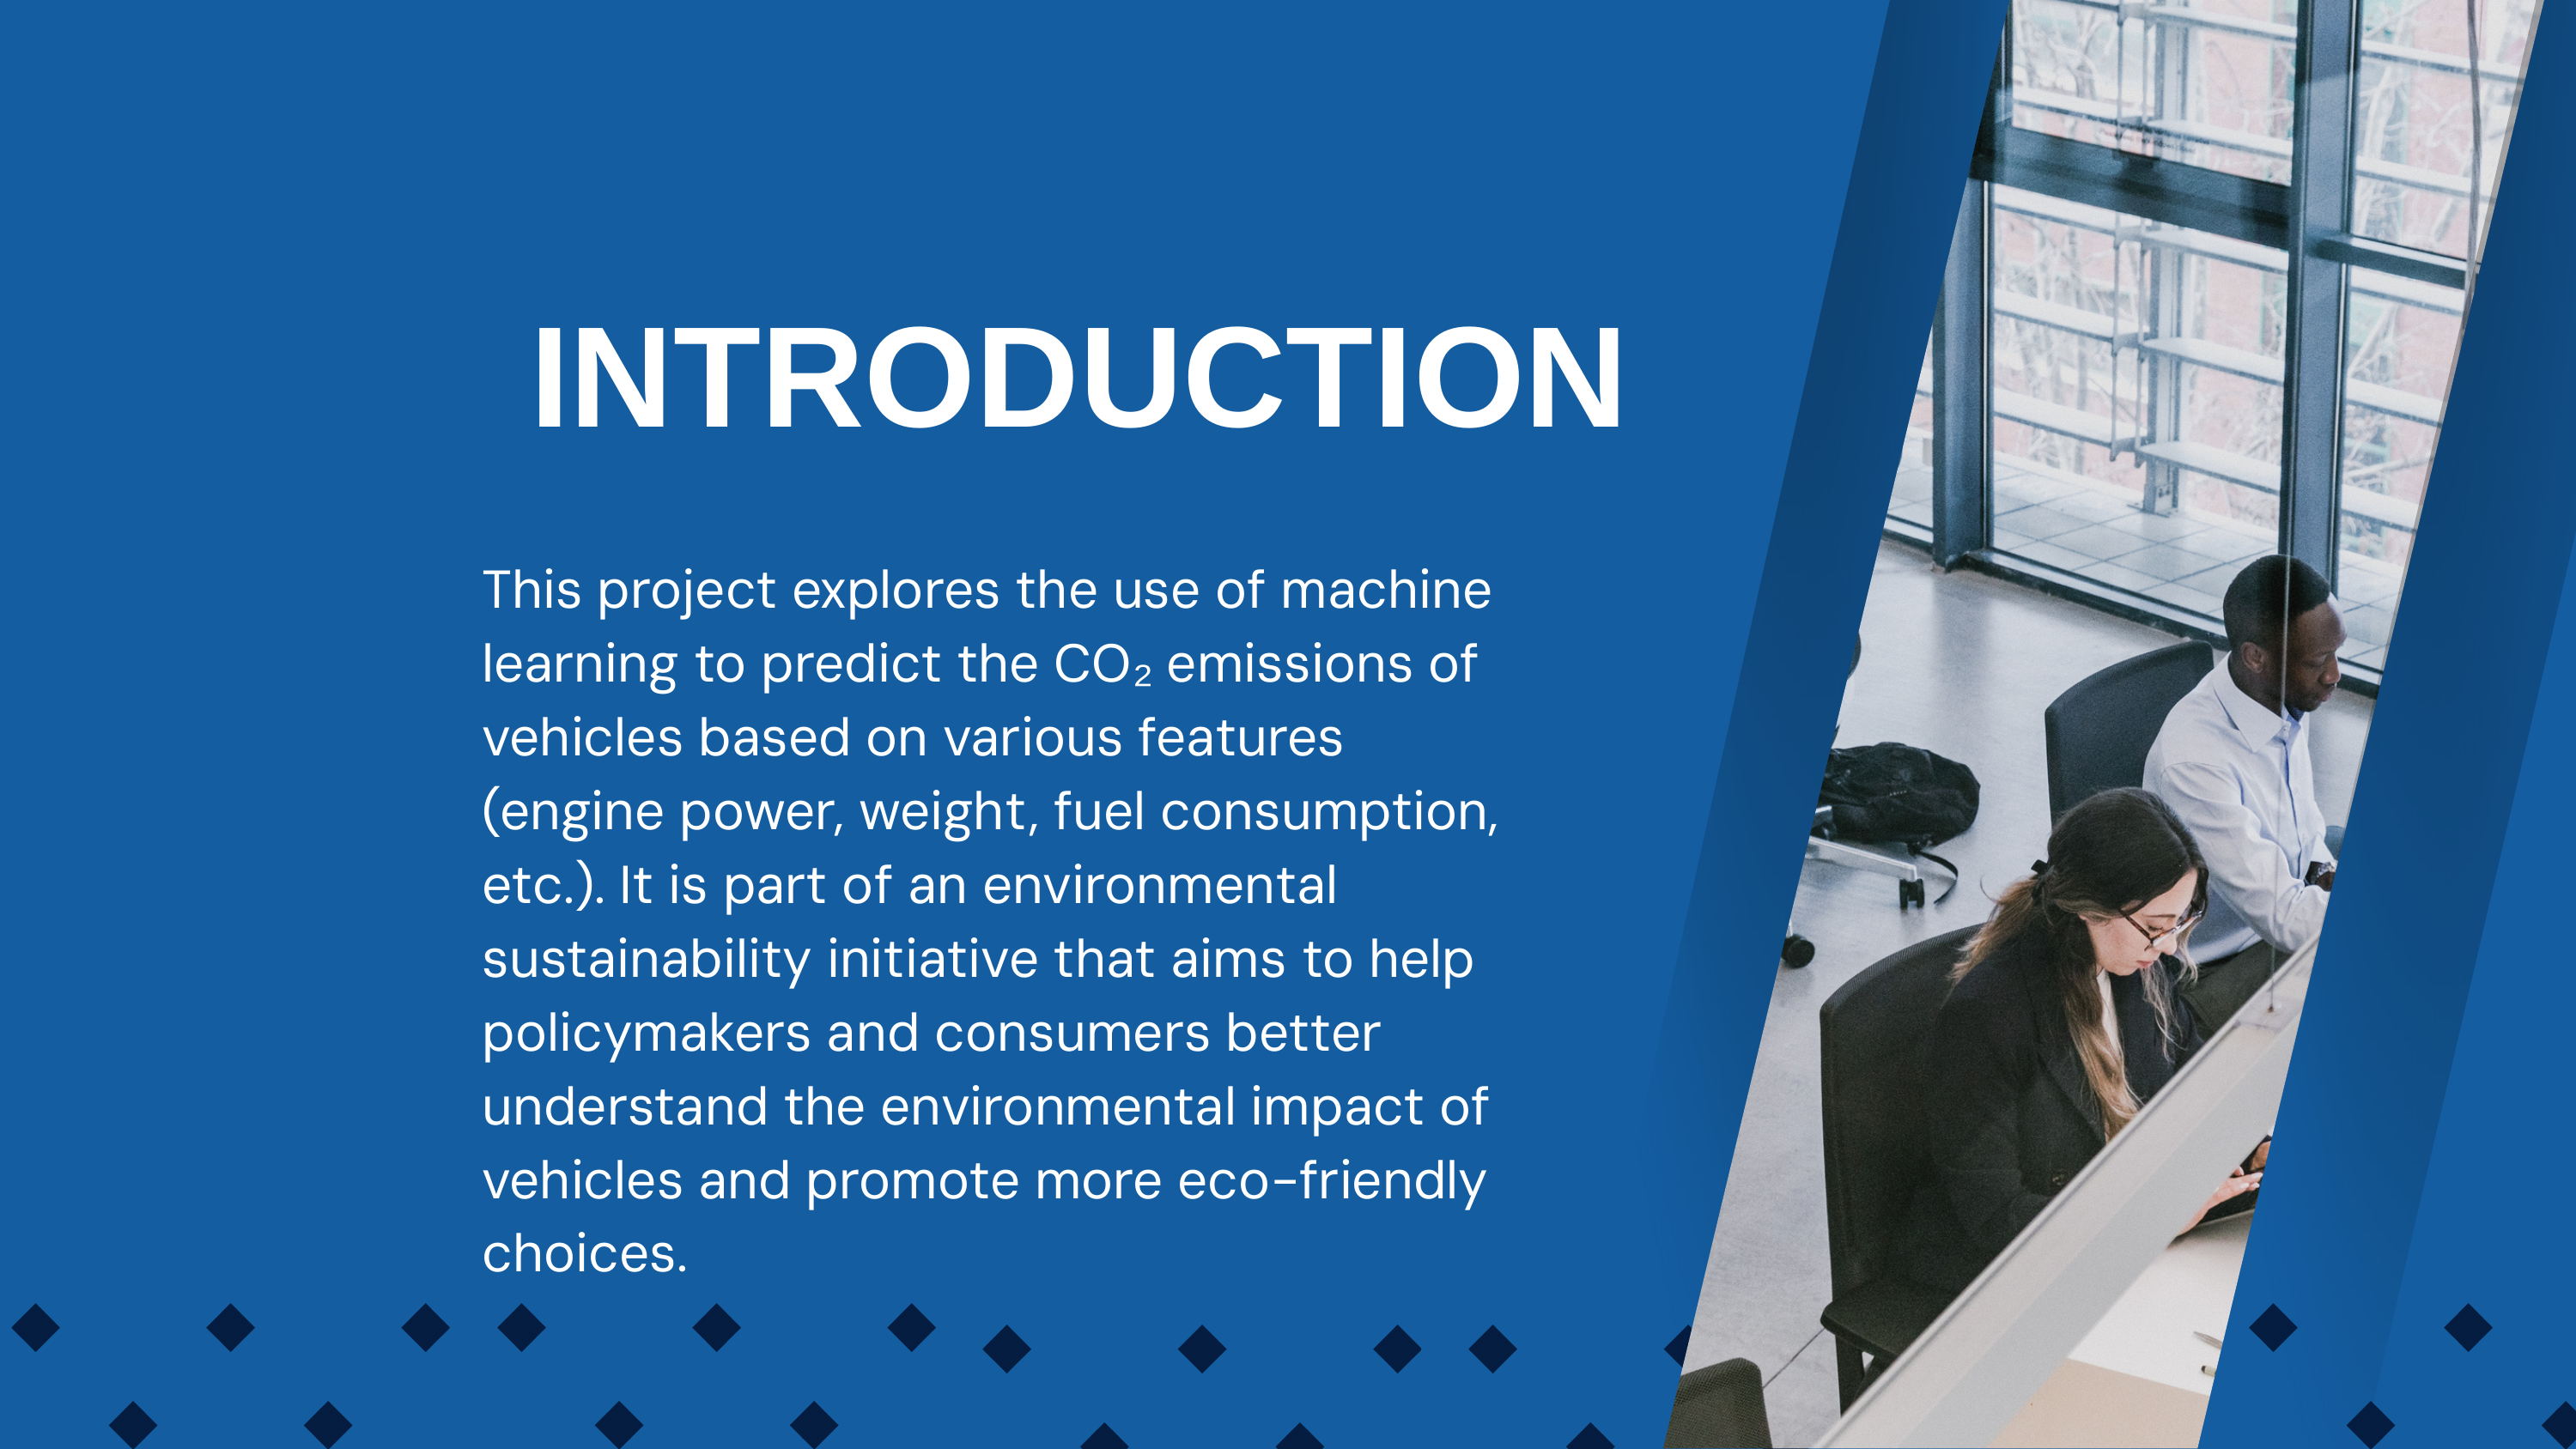

INTRODUCTION
This project explores the use of machine learning to predict the CO₂ emissions of vehicles based on various features (engine power, weight, fuel consumption, etc.). It is part of an environmental sustainability initiative that aims to help policymakers and consumers better understand the environmental impact of vehicles and promote more eco-friendly choices.